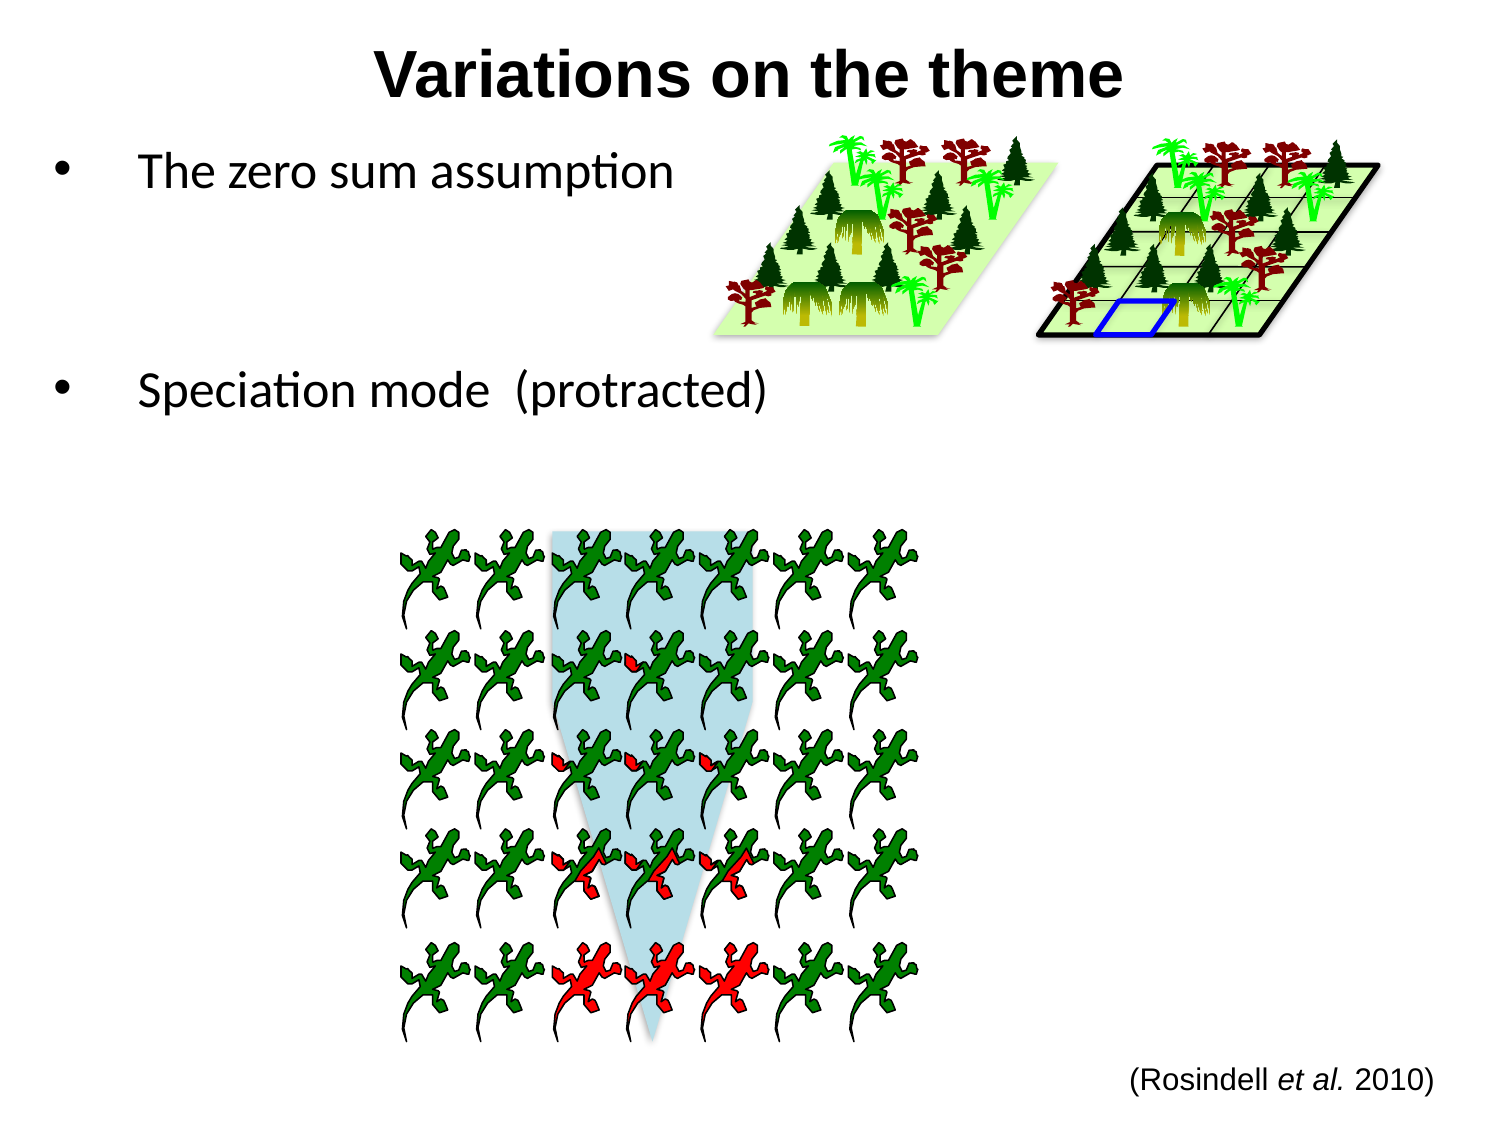

Variations on the theme

The zero sum assumption

Speciation mode  (protracted)

(Rosindell et al. 2010)